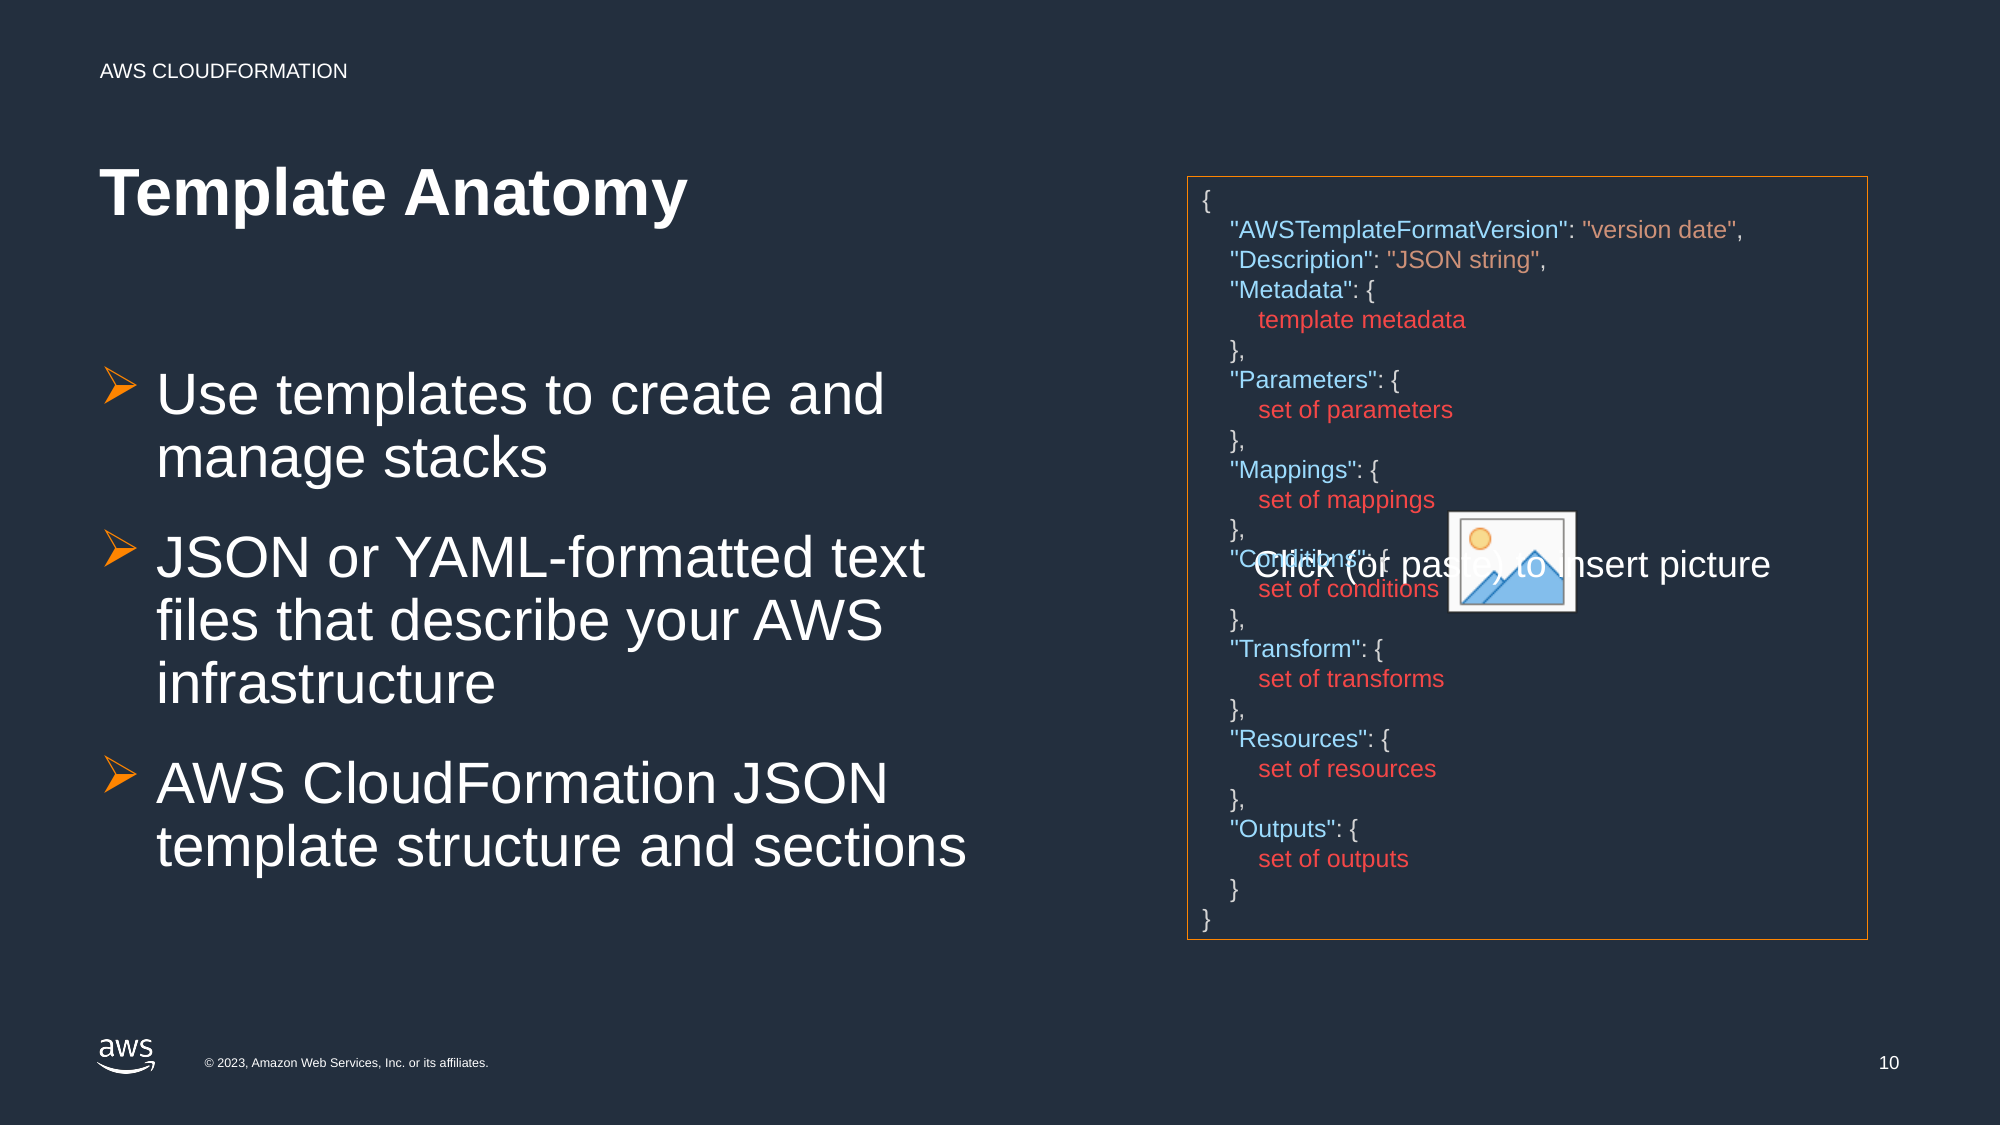

# Template Anatomy
{
    "AWSTemplateFormatVersion": "version date",
    "Description": "JSON string",
    "Metadata": {
        template metadata
    },
    "Parameters": {
        set of parameters
    },
    "Mappings": {
        set of mappings
    },
    "Conditions": {
        set of conditions
    },
    "Transform": {
        set of transforms
    },
    "Resources": {
        set of resources
    },
    "Outputs": {
        set of outputs
    }
}
Use templates to create and manage stacks
JSON or YAML-formatted text files that describe your AWS infrastructure
AWS CloudFormation JSON template structure and sections
10